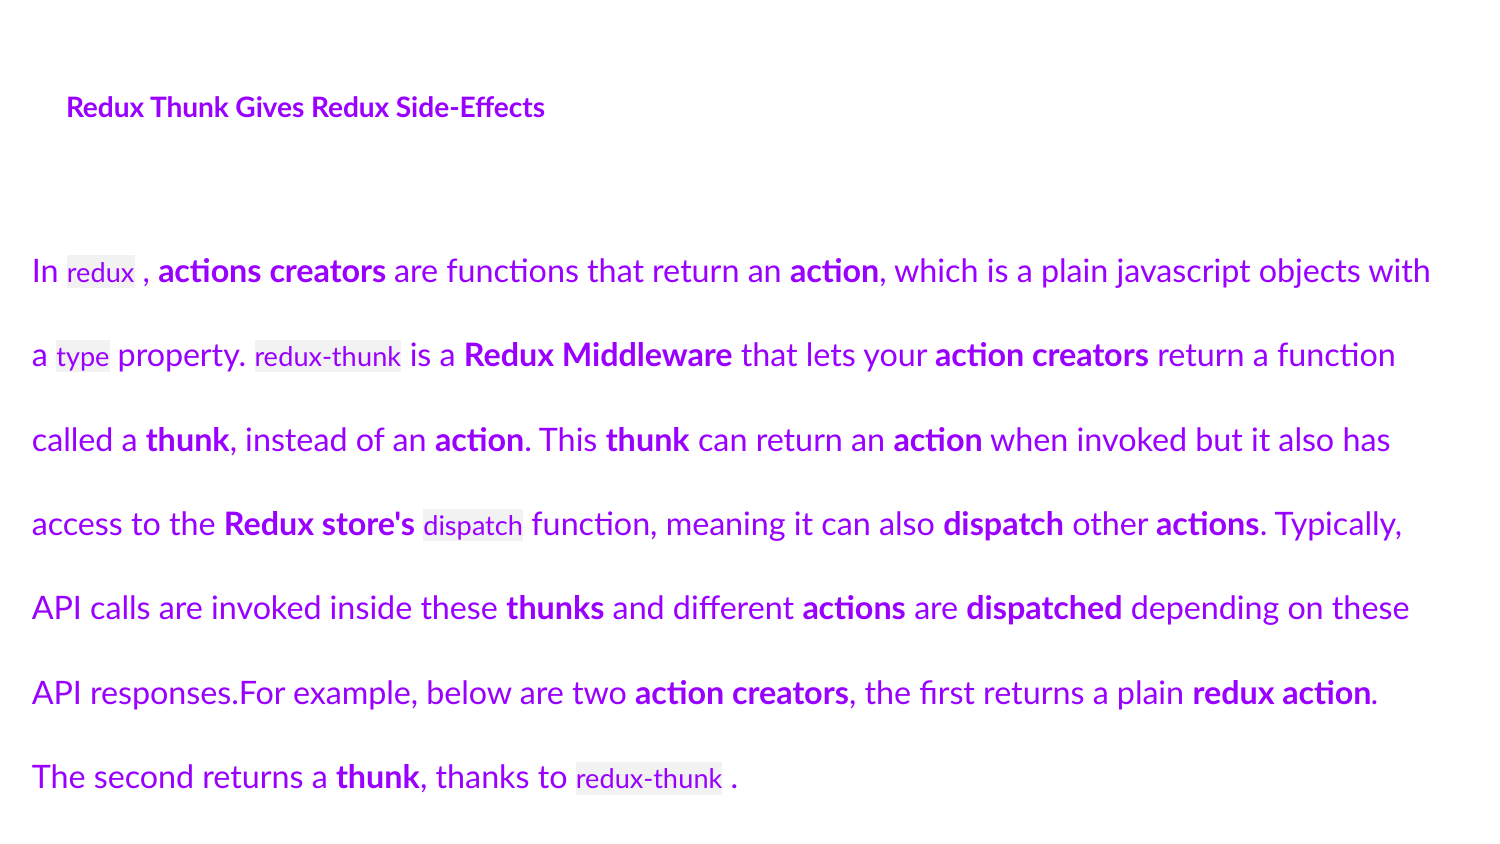

# Redux Thunk Gives Redux Side-Effects
In redux , actions creators are functions that return an action, which is a plain javascript objects with a type property. redux-thunk is a Redux Middleware that lets your action creators return a function called a thunk, instead of an action. This thunk can return an action when invoked but it also has access to the Redux store's dispatch function, meaning it can also dispatch other actions. Typically, API calls are invoked inside these thunks and different actions are dispatched depending on these API responses.For example, below are two action creators, the first returns a plain redux action. The second returns a thunk, thanks to redux-thunk .